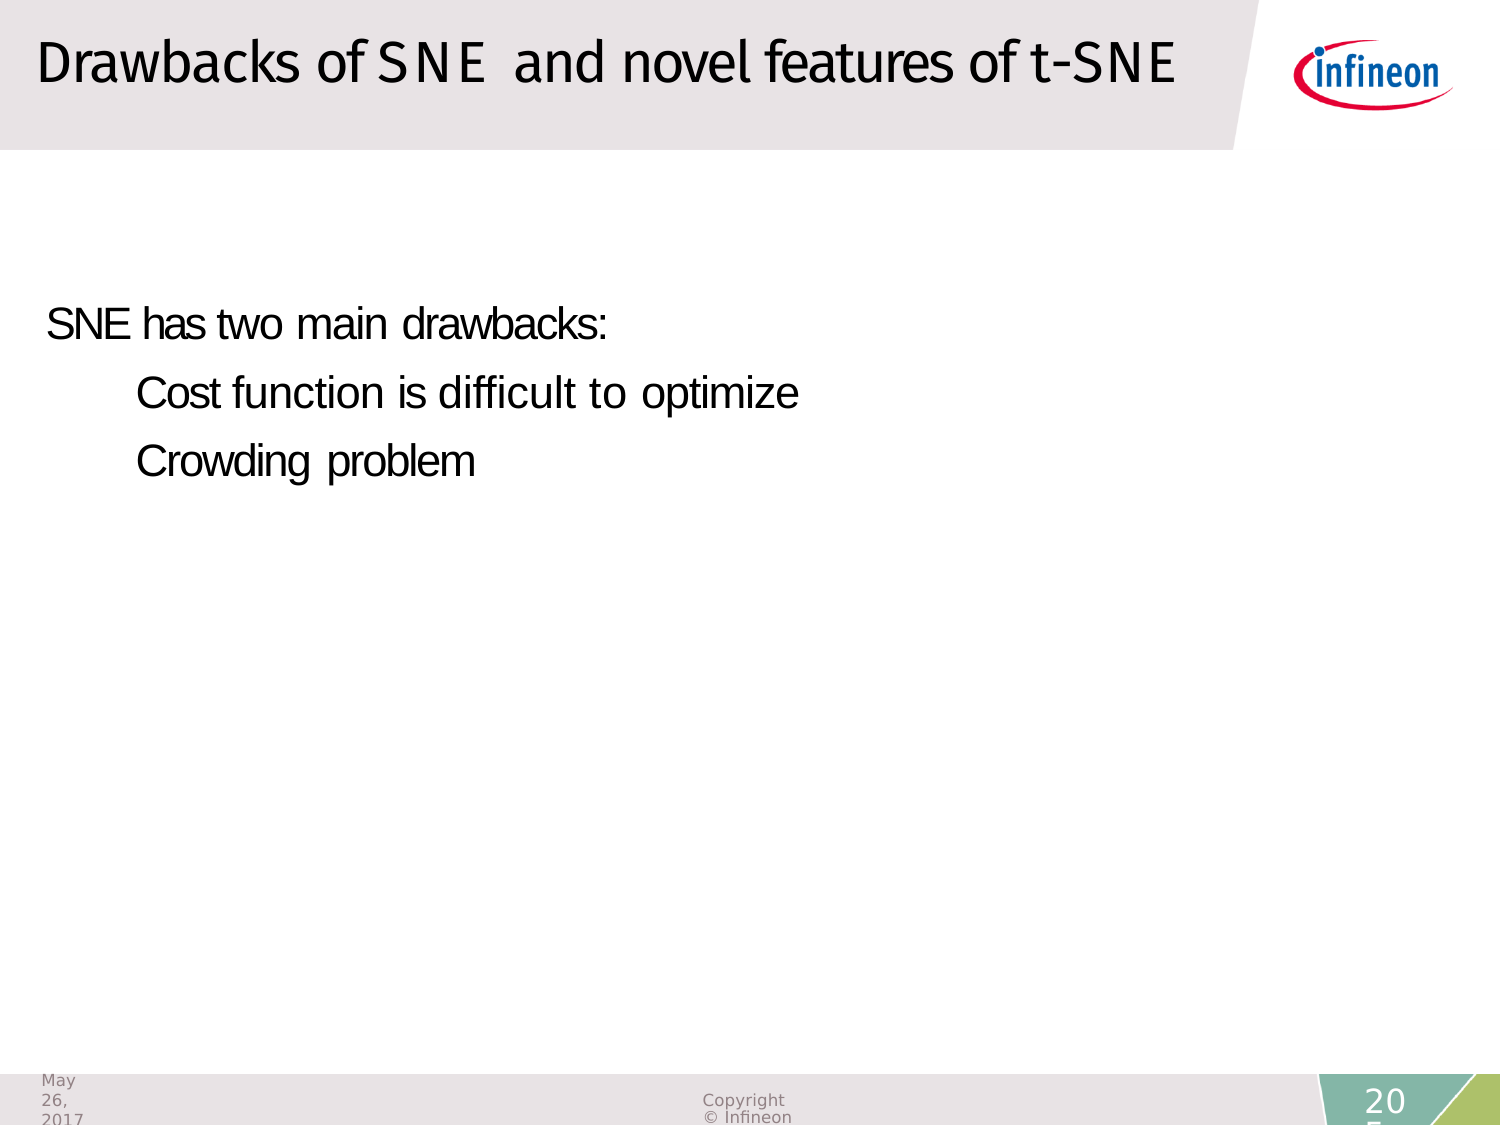

Drawbacks of SNE and novel features of t-SNE
SNE has two main drawbacks:
Cost function is difficult to optimize  Crowding problem

May 26, 2017
Copyright © Infineon Technologies AG 2019. All rights reserved.
205